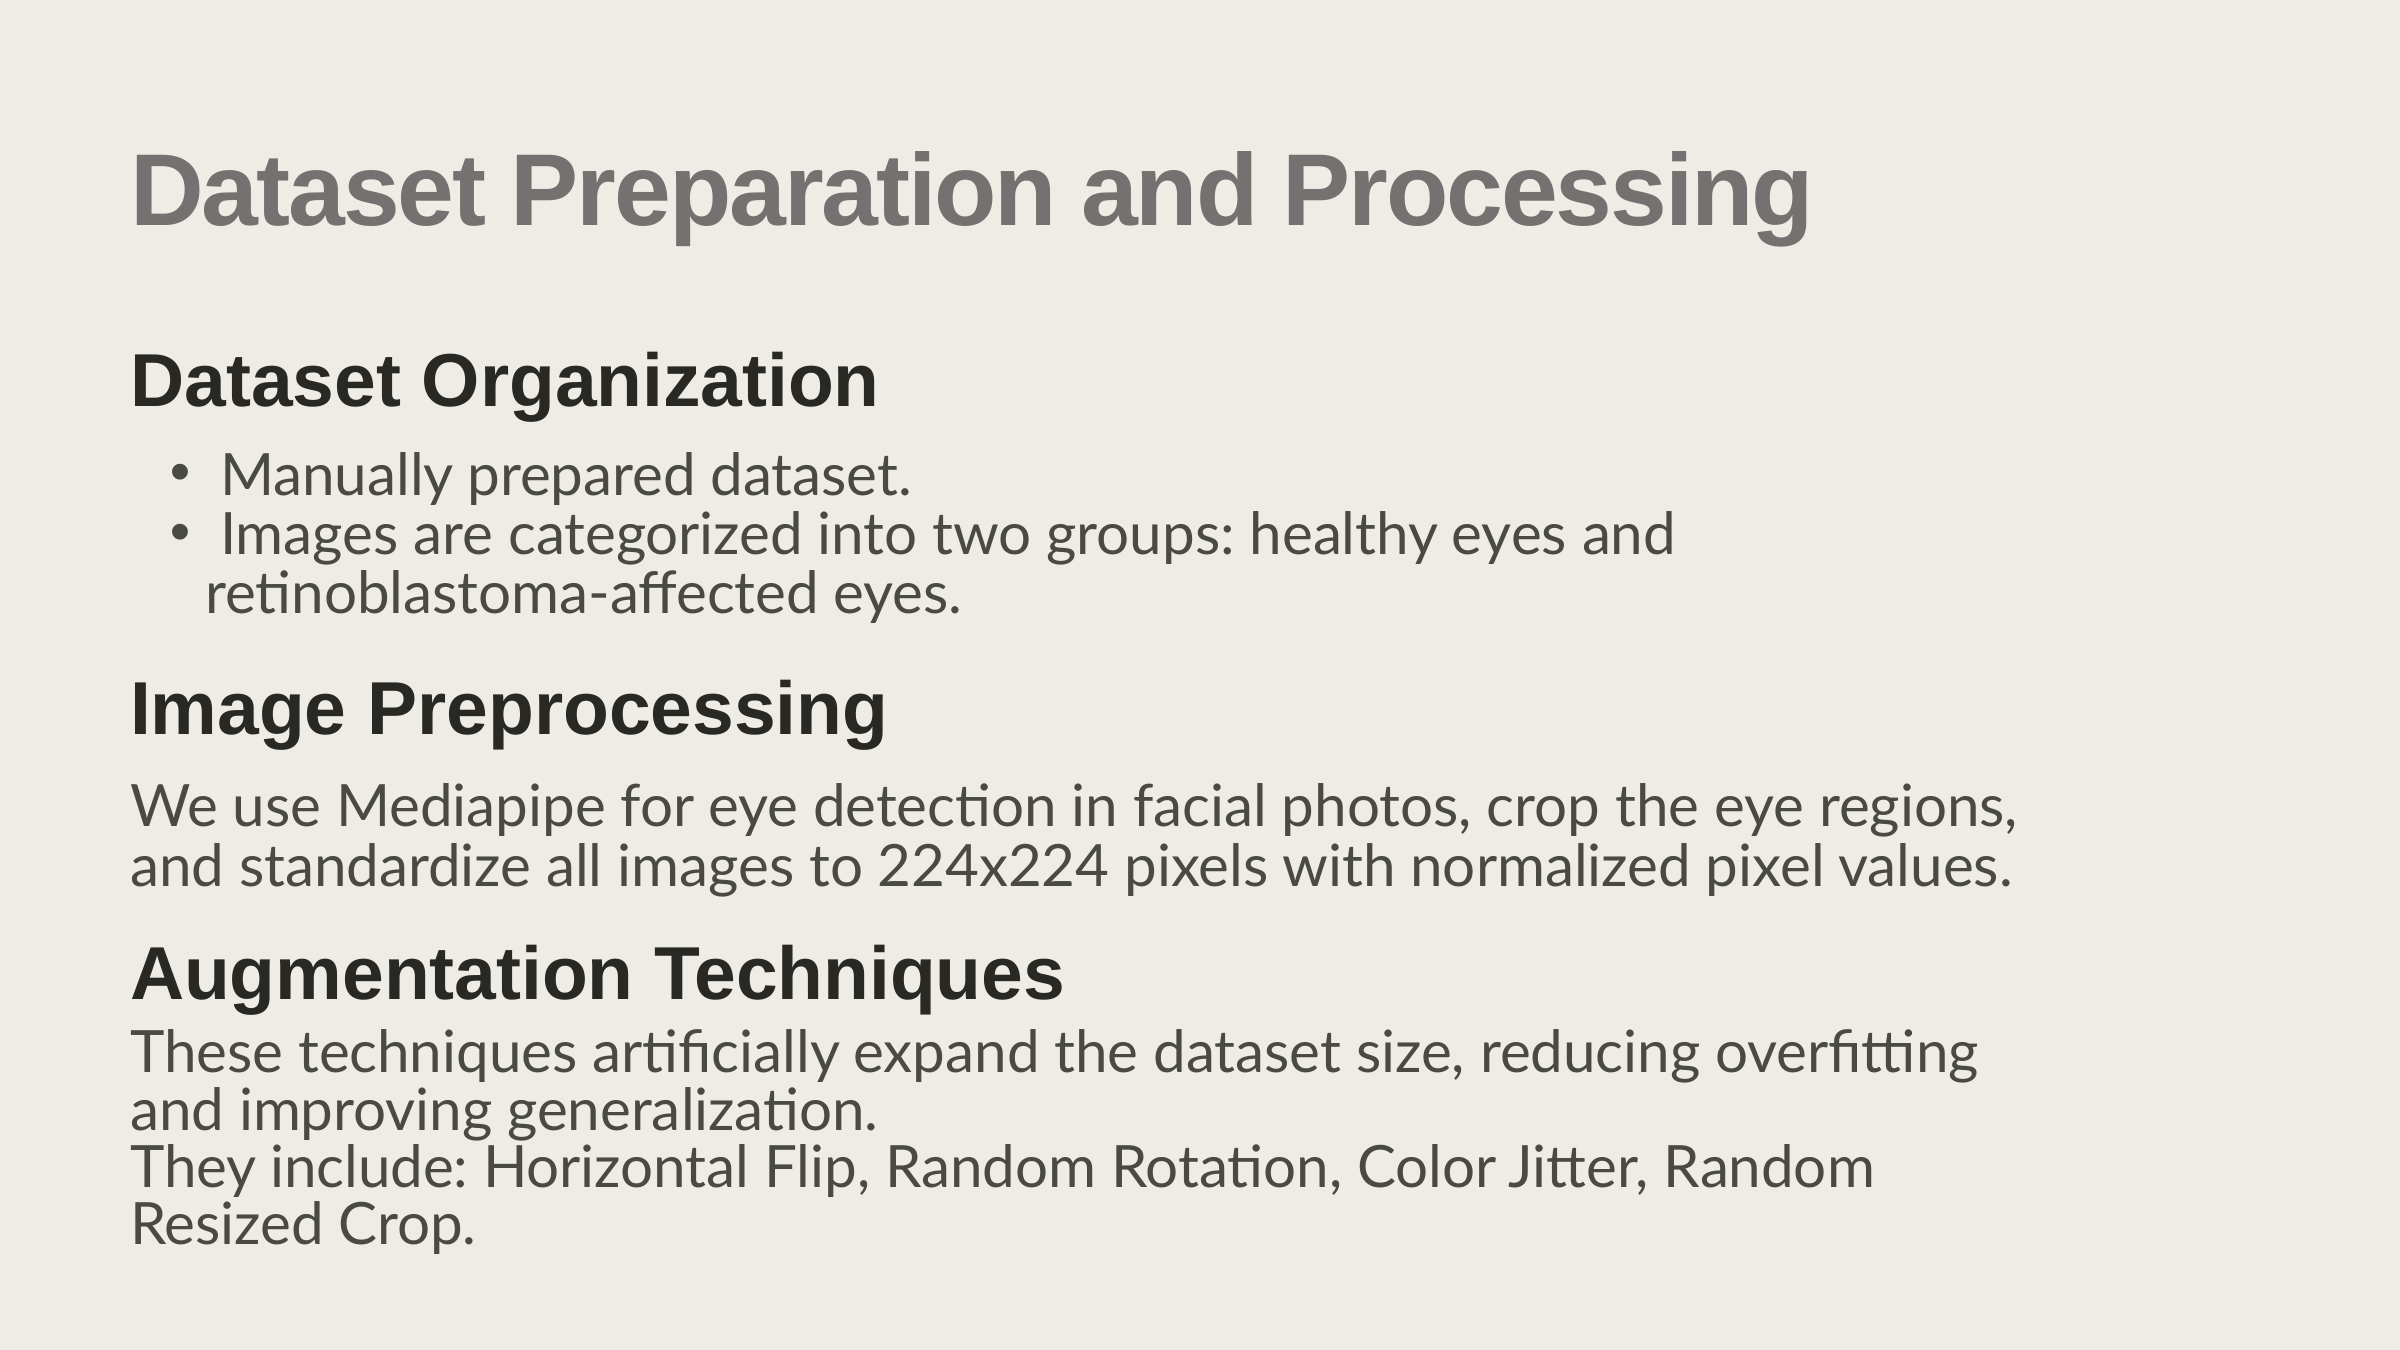

Dataset Preparation and Processing
Dataset Organization
 Manually prepared dataset.
 Images are categorized into two groups: healthy eyes and retinoblastoma-affected eyes.
Image Preprocessing
We use Mediapipe for eye detection in facial photos, crop the eye regions, and standardize all images to 224x224 pixels with normalized pixel values.

Augmentation Techniques
These techniques artificially expand the dataset size, reducing overfitting and improving generalization.
They include: Horizontal Flip, Random Rotation, Color Jitter, Random Resized Crop.